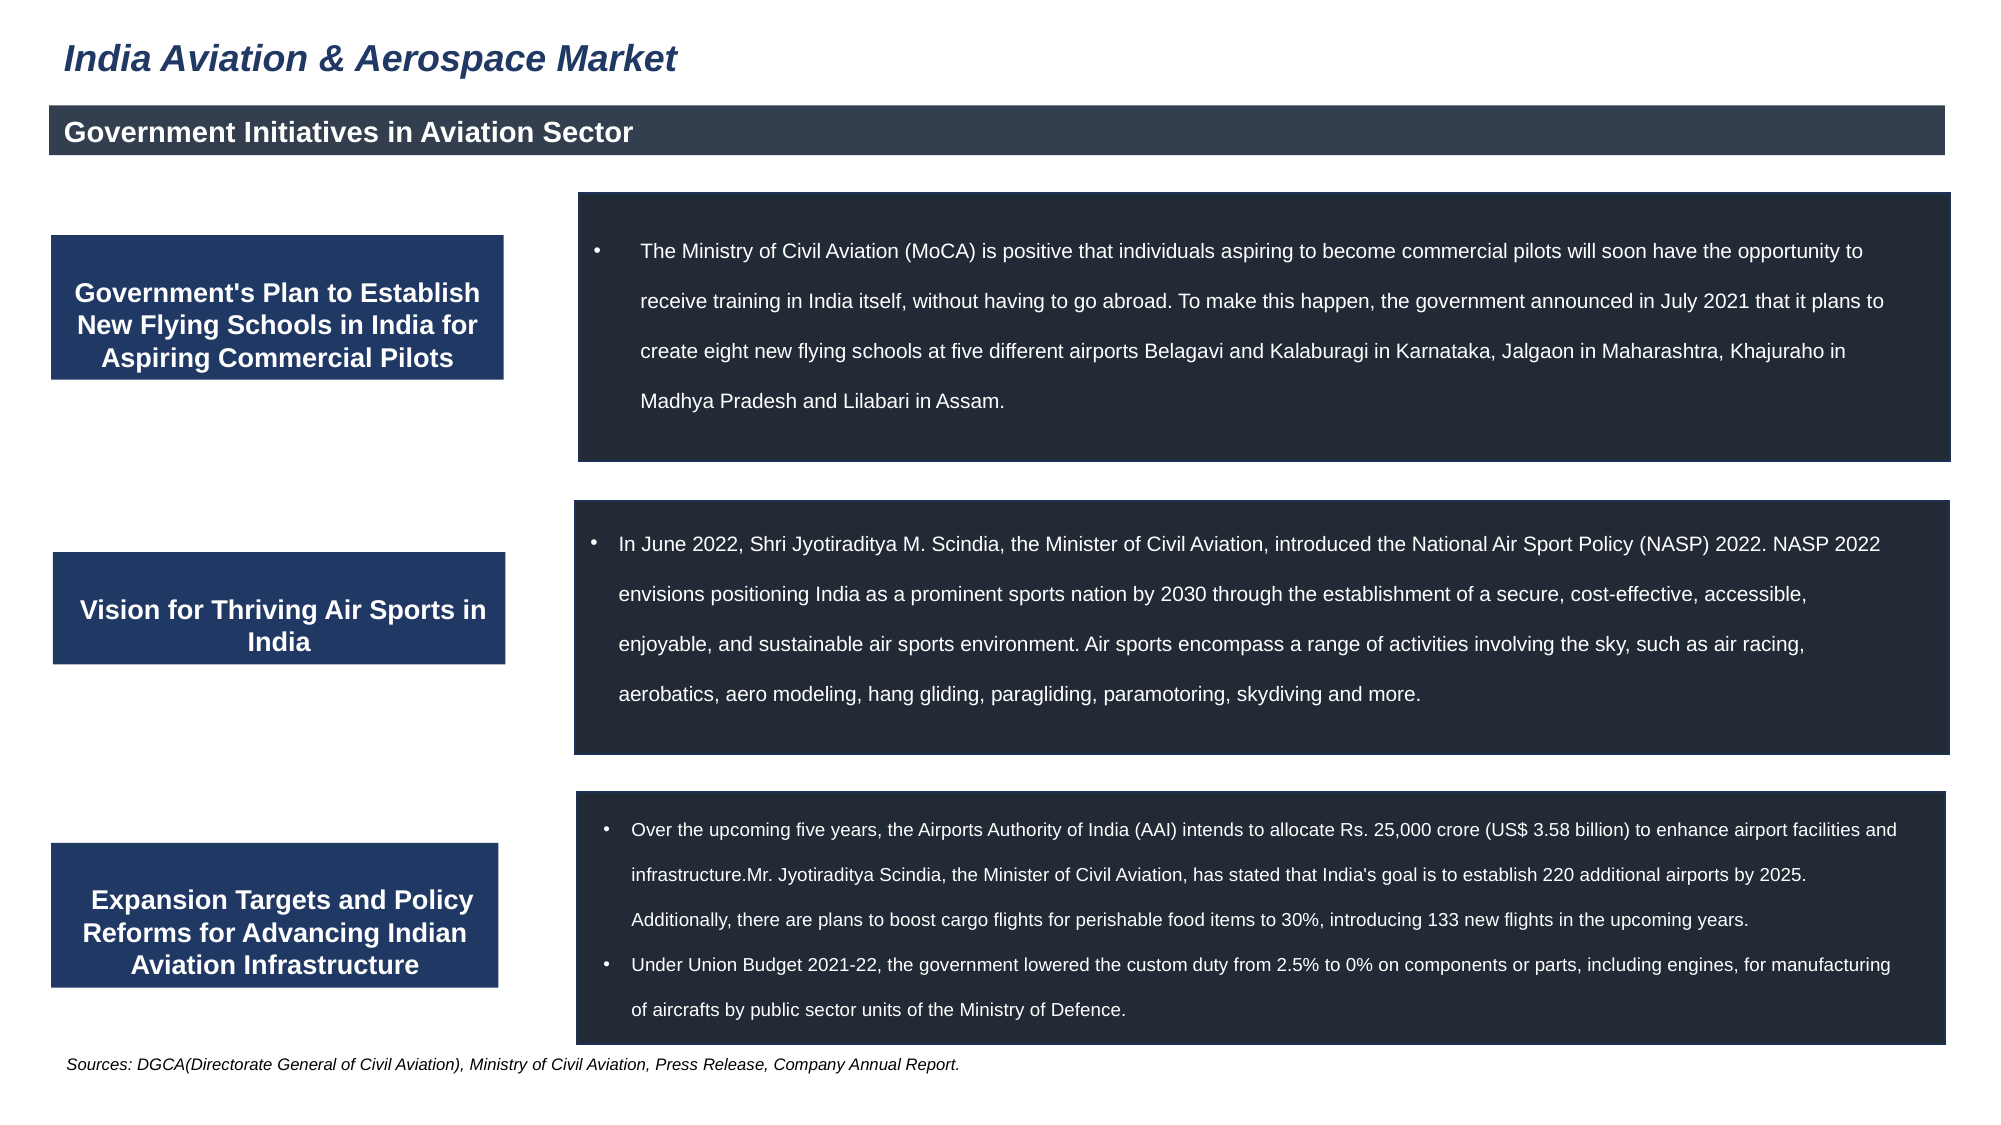

India Aviation & Aerospace Market
Government Initiatives in Aviation Sector

The Ministry of Civil Aviation (MoCA) is positive that individuals aspiring to become commercial pilots will soon have the opportunity to receive training in India itself, without having to go abroad. To make this happen, the government announced in July 2021 that it plans to create eight new flying schools at five different airports Belagavi and Kalaburagi in Karnataka, Jalgaon in Maharashtra, Khajuraho in Madhya Pradesh and Lilabari in Assam.

Government's Plan to Establish New Flying Schools in India for Aspiring Commercial Pilots
In June 2022, Shri Jyotiraditya M. Scindia, the Minister of Civil Aviation, introduced the National Air Sport Policy (NASP) 2022. NASP 2022 envisions positioning India as a prominent sports nation by 2030 through the establishment of a secure, cost-effective, accessible, enjoyable, and sustainable air sports environment. Air sports encompass a range of activities involving the sky, such as air racing, aerobatics, aero modeling, hang gliding, paragliding, paramotoring, skydiving and more.

 Vision for Thriving Air Sports in India
Over the upcoming five years, the Airports Authority of India (AAI) intends to allocate Rs. 25,000 crore (US$ 3.58 billion) to enhance airport facilities and infrastructure.Mr. Jyotiraditya Scindia, the Minister of Civil Aviation, has stated that India's goal is to establish 220 additional airports by 2025. Additionally, there are plans to boost cargo flights for perishable food items to 30%, introducing 133 new flights in the upcoming years.
Under Union Budget 2021-22, the government lowered the custom duty from 2.5% to 0% on components or parts, including engines, for manufacturing of aircrafts by public sector units of the Ministry of Defence.

  Expansion Targets and Policy Reforms for Advancing Indian Aviation Infrastructure
Sources: DGCA(Directorate General of Civil Aviation), Ministry of Civil Aviation, Press Release, Company Annual Report.